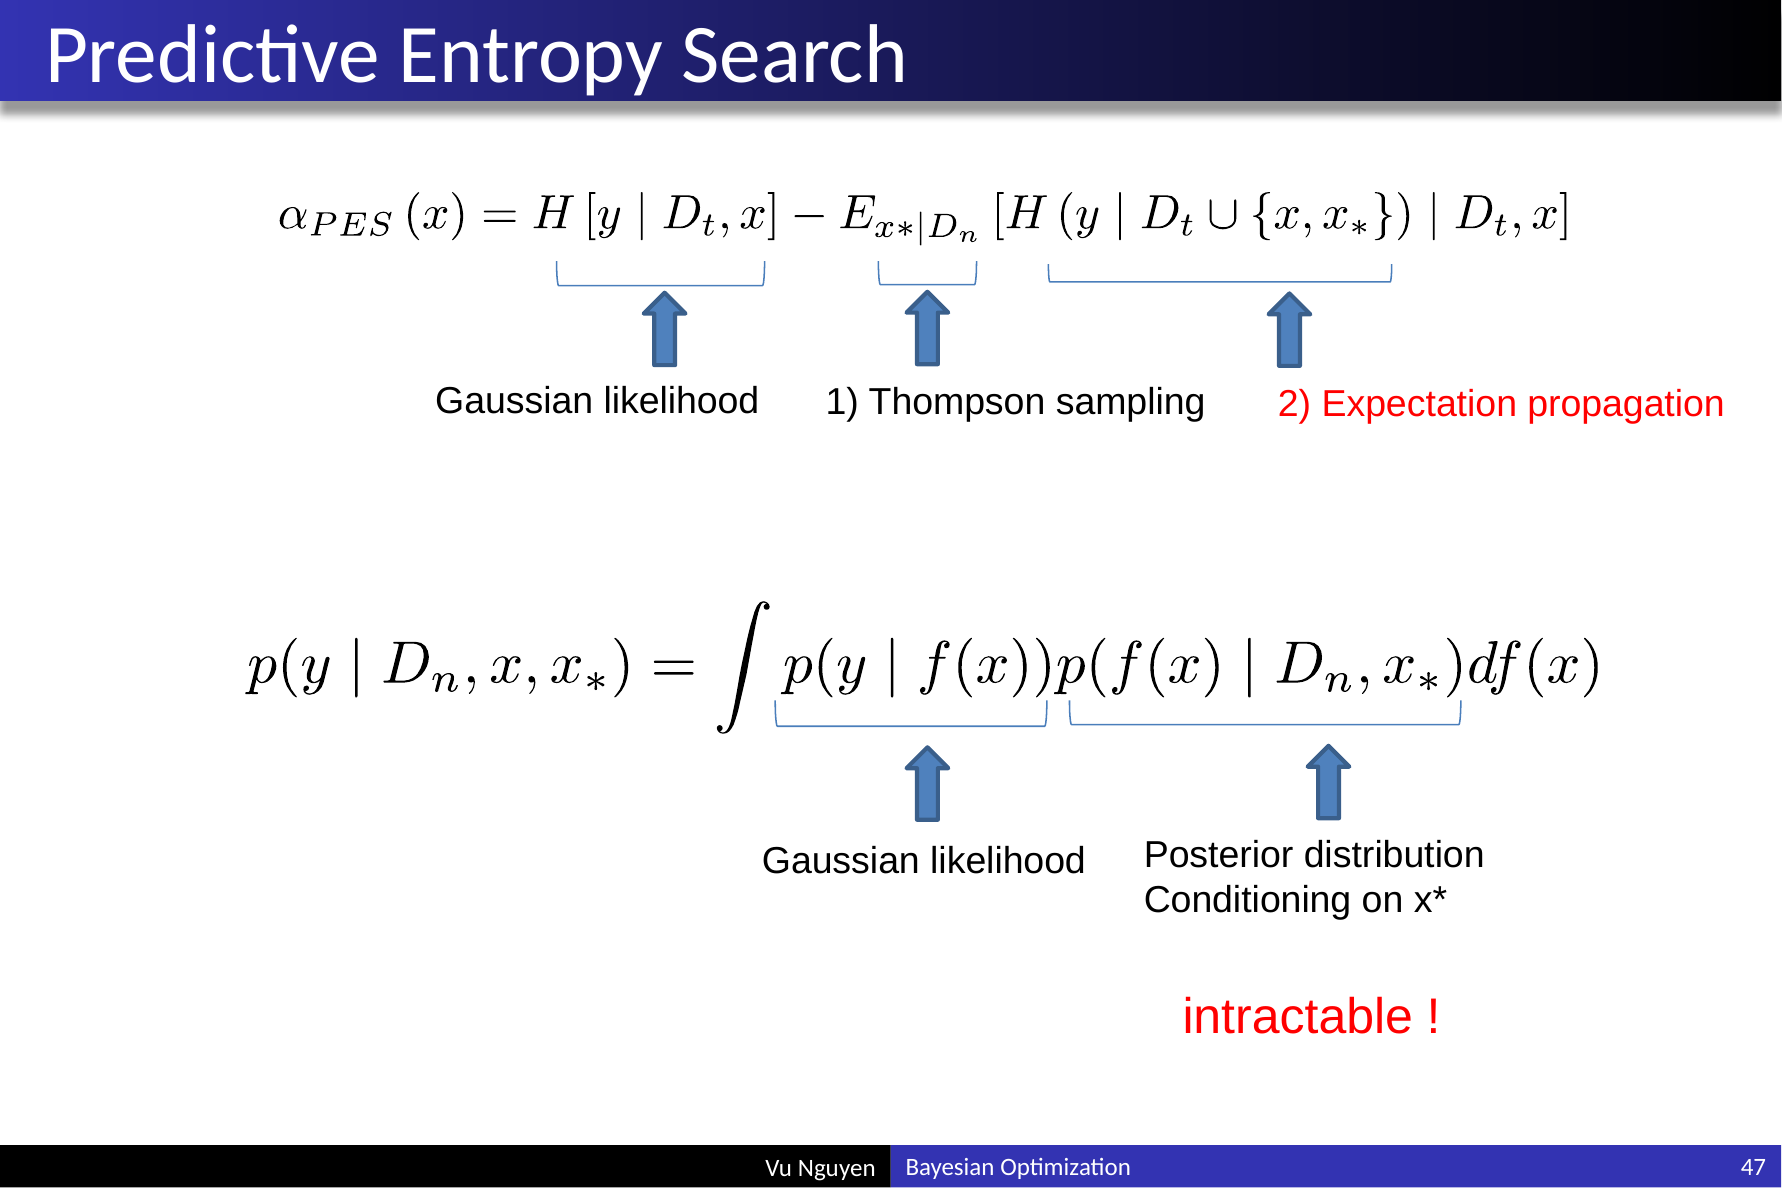

# Predictive Entropy Search

Gaussian likelihood
1) Thompson sampling
2) Expectation propagation

Posterior distribution
Conditioning on x*
Gaussian likelihood
intractable !
47
Bayesian Optimization